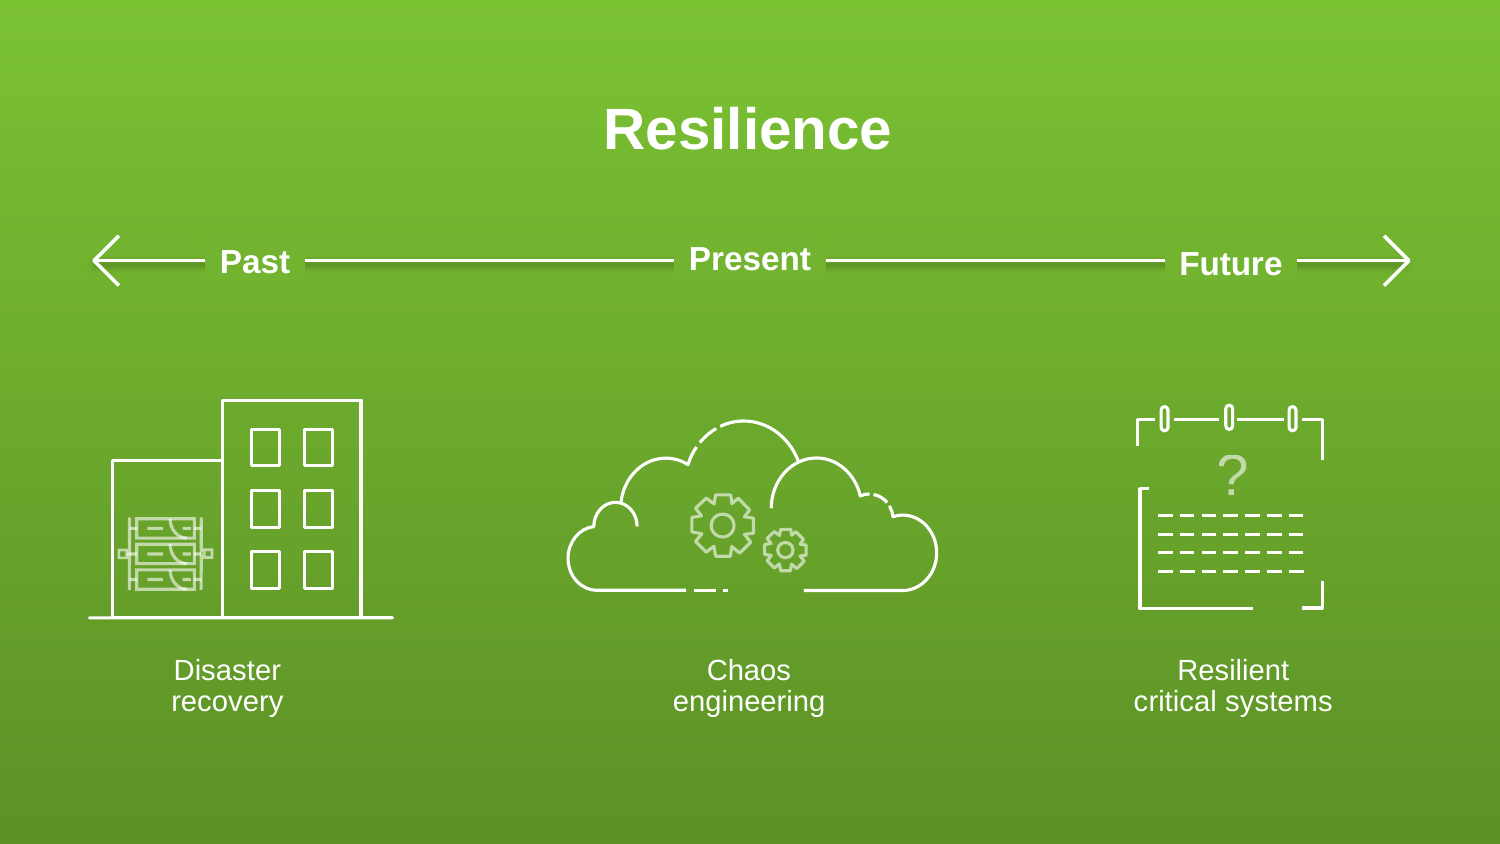

Resilience
Present
Past
Future

?

Disaster
recovery
Chaos
engineering
Resilient
critical systems